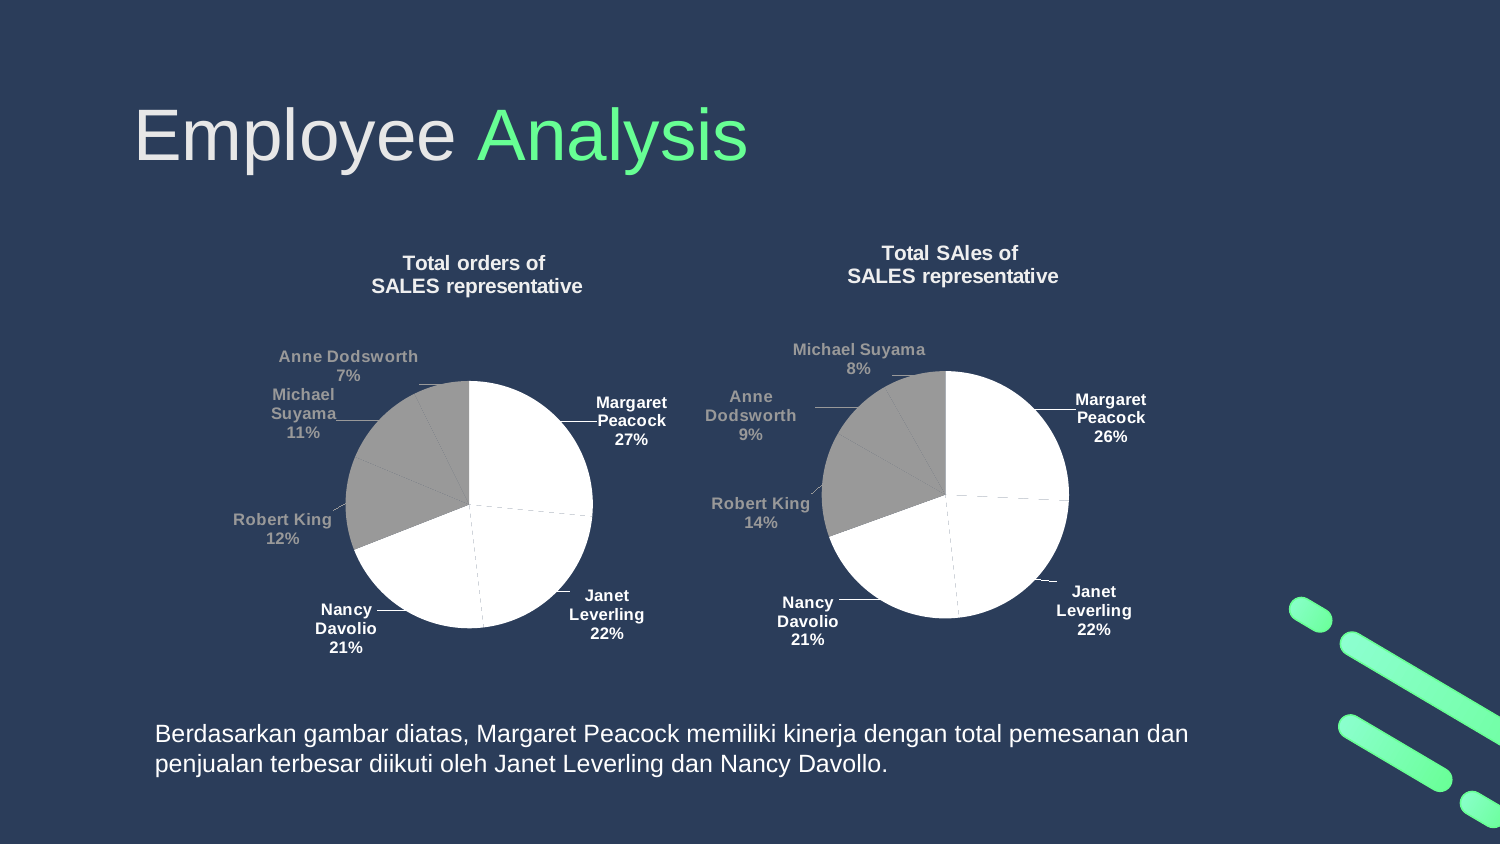

# Employee Analysis

### Chart: Total SAles of
SALES representative

| Category |  |
|---|---|
| Margaret Peacock | 232890.845947266 |
| Janet Leverling | 202812.842793465 |
| Nancy Davolio | 192107.604320526 |
| Robert King | 124568.23538208 |
| Anne Dodsworth | 77308.0667095184 |
| Michael Suyama | 73913.1292438507 |

### Chart: Total orders of
SALES representative

| Category |  |
|---|---|
| Margaret Peacock | 156.0 |
| Janet Leverling | 127.0 |
| Nancy Davolio | 123.0 |
| Robert King | 72.0 |
| Michael Suyama | 67.0 |
| Anne Dodsworth | 43.0 |

Berdasarkan gambar diatas, Margaret Peacock memiliki kinerja dengan total pemesanan dan penjualan terbesar diikuti oleh Janet Leverling dan Nancy Davollo.